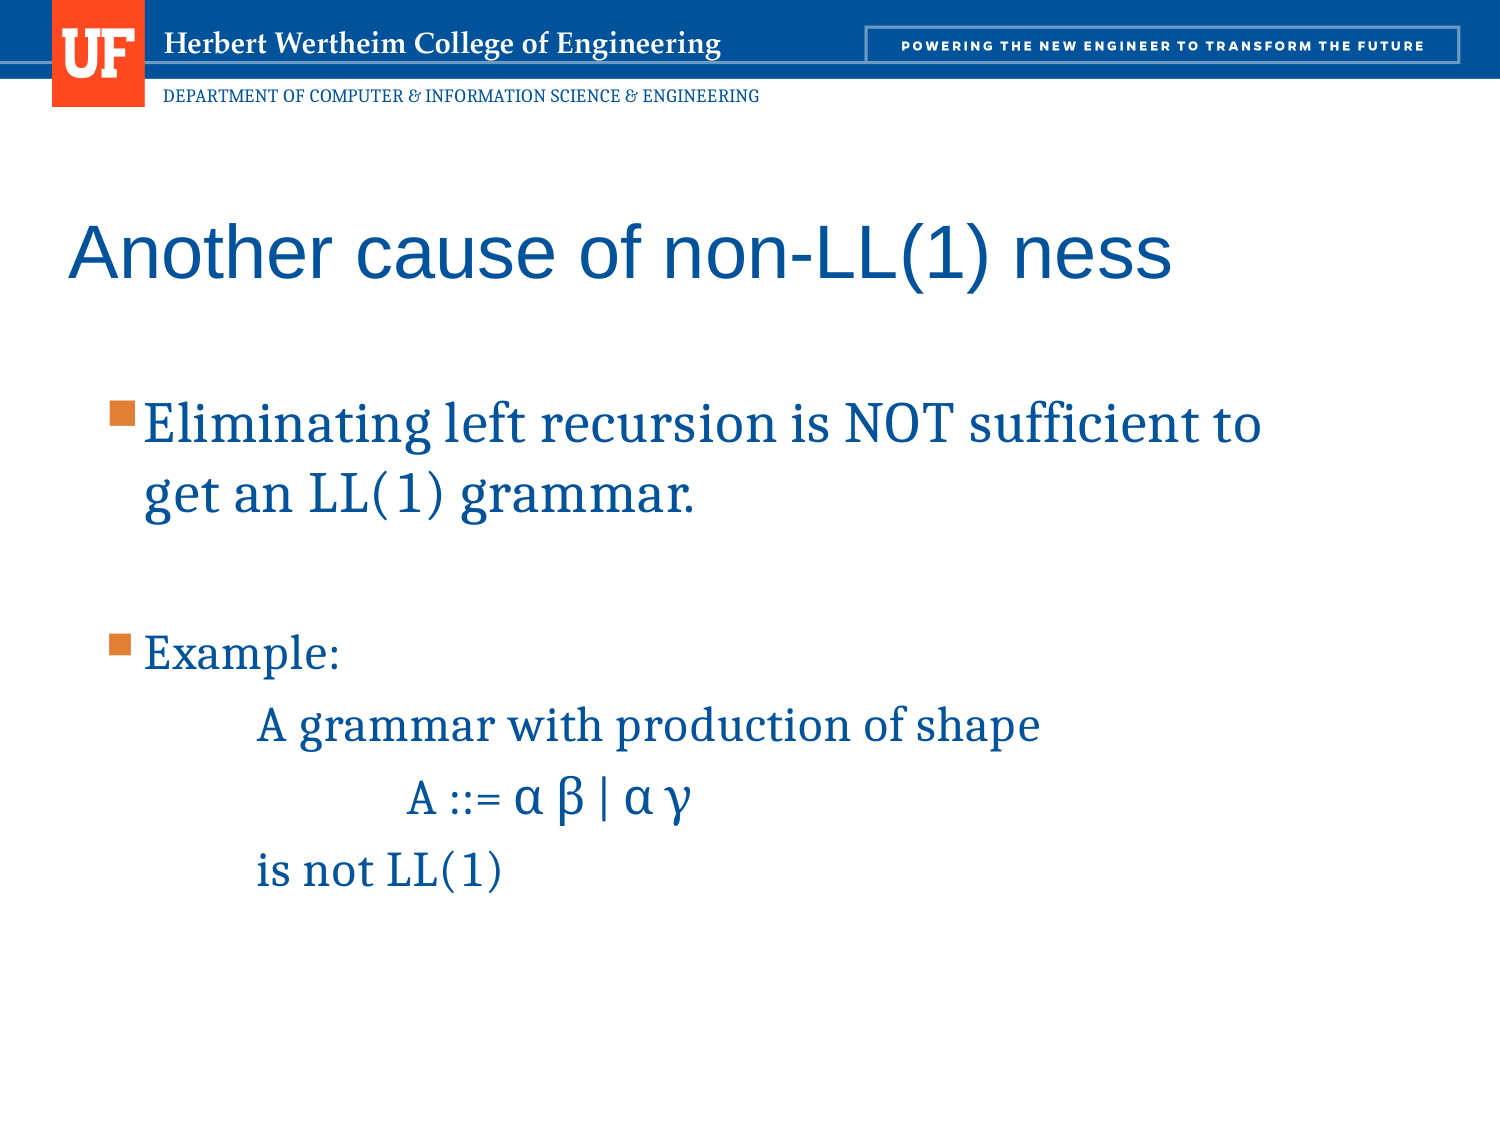

135
# Another cause of non-LL(1) ness
Eliminating left recursion is NOT sufficient to get an LL(1) grammar.

Example:
	A grammar with production of shape
		A ::= α β | α γ
	is not LL(1)